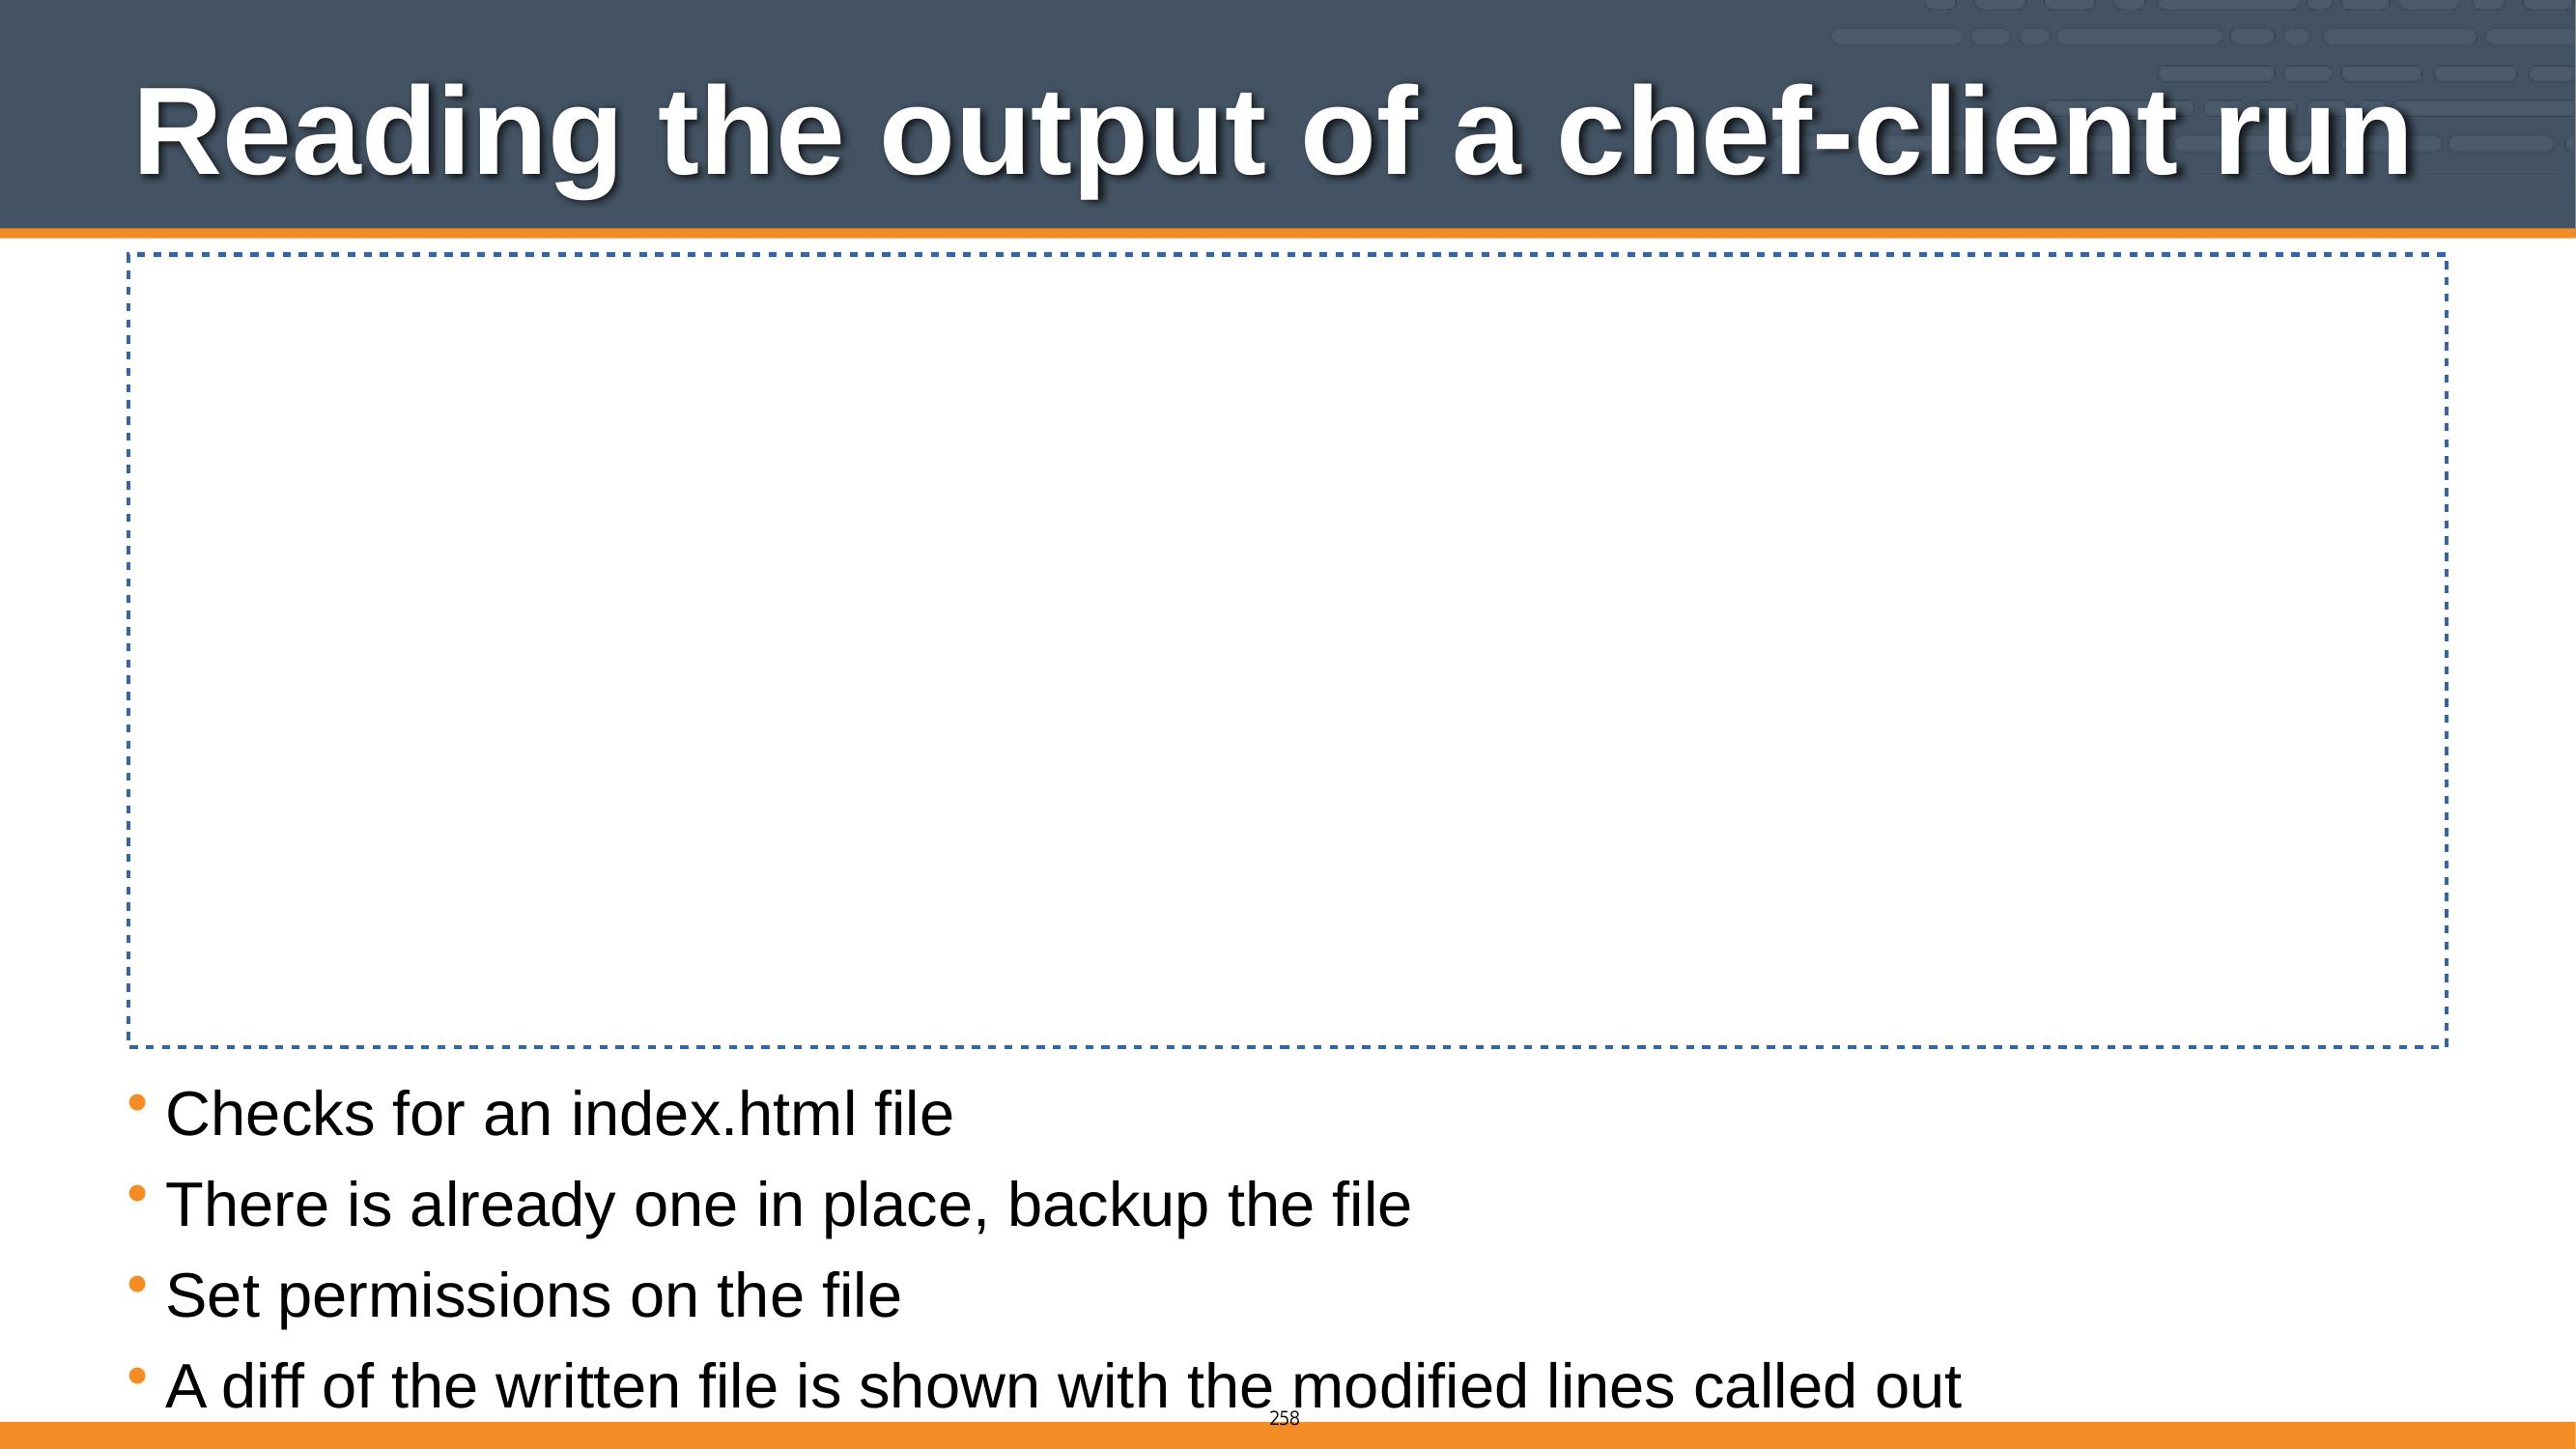

# Reading the output of a chef-client run
  * cookbook_file[/var/www/html/index.html] action create[2014-01-06T07:52:07-05:00] INFO: Processing cookbook_file[/var/www/html/index.html] action create (apache::default line 17)
[2014-01-06T07:52:07-05:00] INFO: cookbook_file[/var/www/html/index.html] created file /var/www/html/index.html

    - create new file /var/www/html/index.html[2014-01-06T07:52:07-05:00] INFO: cookbook_file[/var/www/html/index.html] updated file contents /var/www/html/index.html

    - update content in file /var/www/html/index.html from none to 03fb1d
        --- /var/www/html/index.html	2014-01-06 07:52:07.285214202 -0500
        +++ /tmp/.index.html20140106-10796-1kxknbg	2014-01-06 07:52:07.868365963 -0500
        @@ -1 +1,6 @@
        +<html>
        +<body>
        +  <h1>Hello, world!</h1>
        +</body>
        +</html>[2014-01-06T07:52:07-05:00] INFO: cookbook_file[/var/www/html/index.html] mode changed to 644

    - change mode from '' to '0644'
    - restore selinux security context
Checks for an index.html file
There is already one in place, backup the file
Set permissions on the file
A diff of the written file is shown with the modified lines called out
258